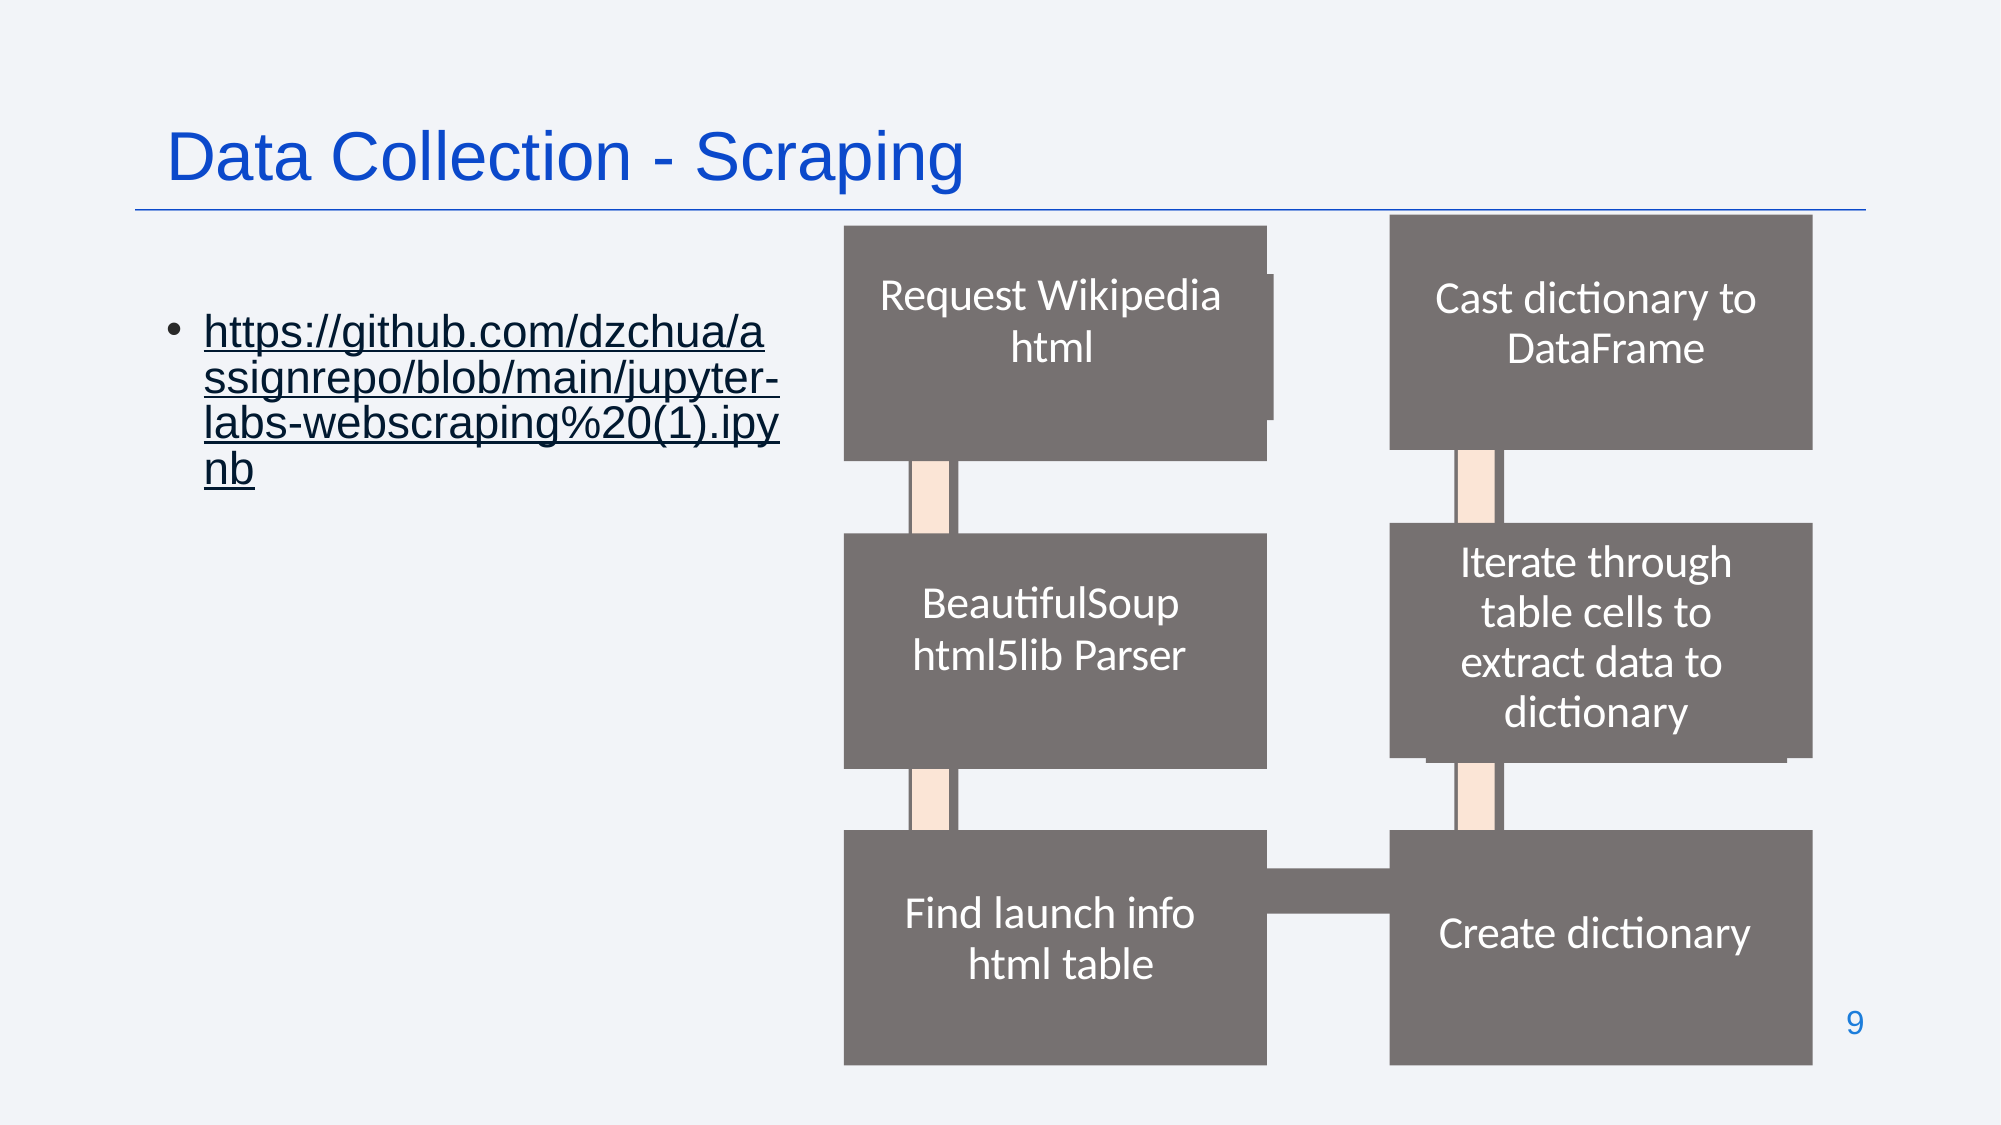

Data Collection - Scraping

Cast dictionary to  DataFrame
Request Wikipedia
html
https://github.com/dzchua/assignrepo/blob/main/jupyter-labs-webscraping%20(1).ipynb

Iterate through  table cells to  extract data to  dictionary

BeautifulSoup
html5lib Parser

Find launch info  html table
Create dictionary
9